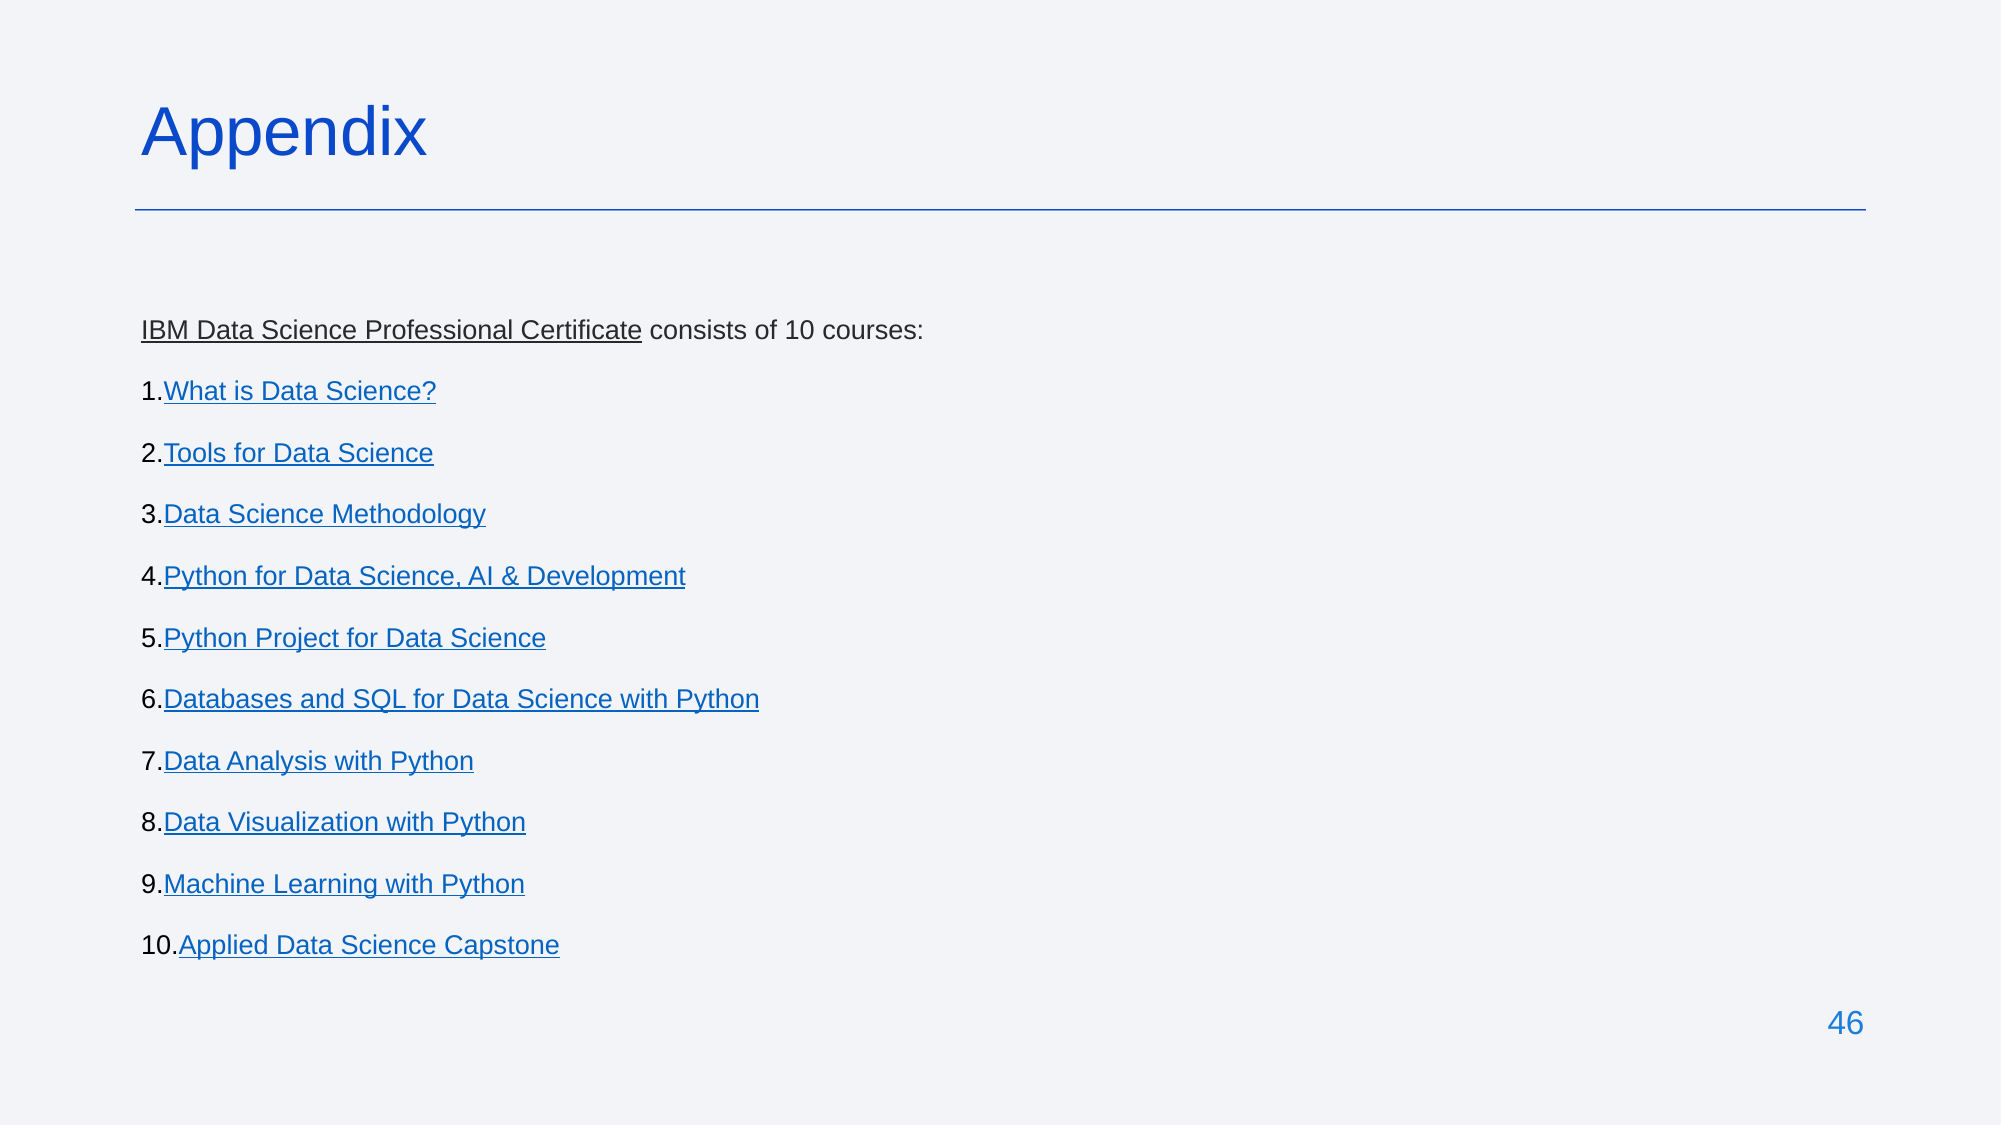

Appendix
IBM Data Science Professional Certificate consists of 10 courses:
What is Data Science?
Tools for Data Science
Data Science Methodology
Python for Data Science, AI & Development
Python Project for Data Science
Databases and SQL for Data Science with Python
Data Analysis with Python
Data Visualization with Python
Machine Learning with Python
Applied Data Science Capstone

46